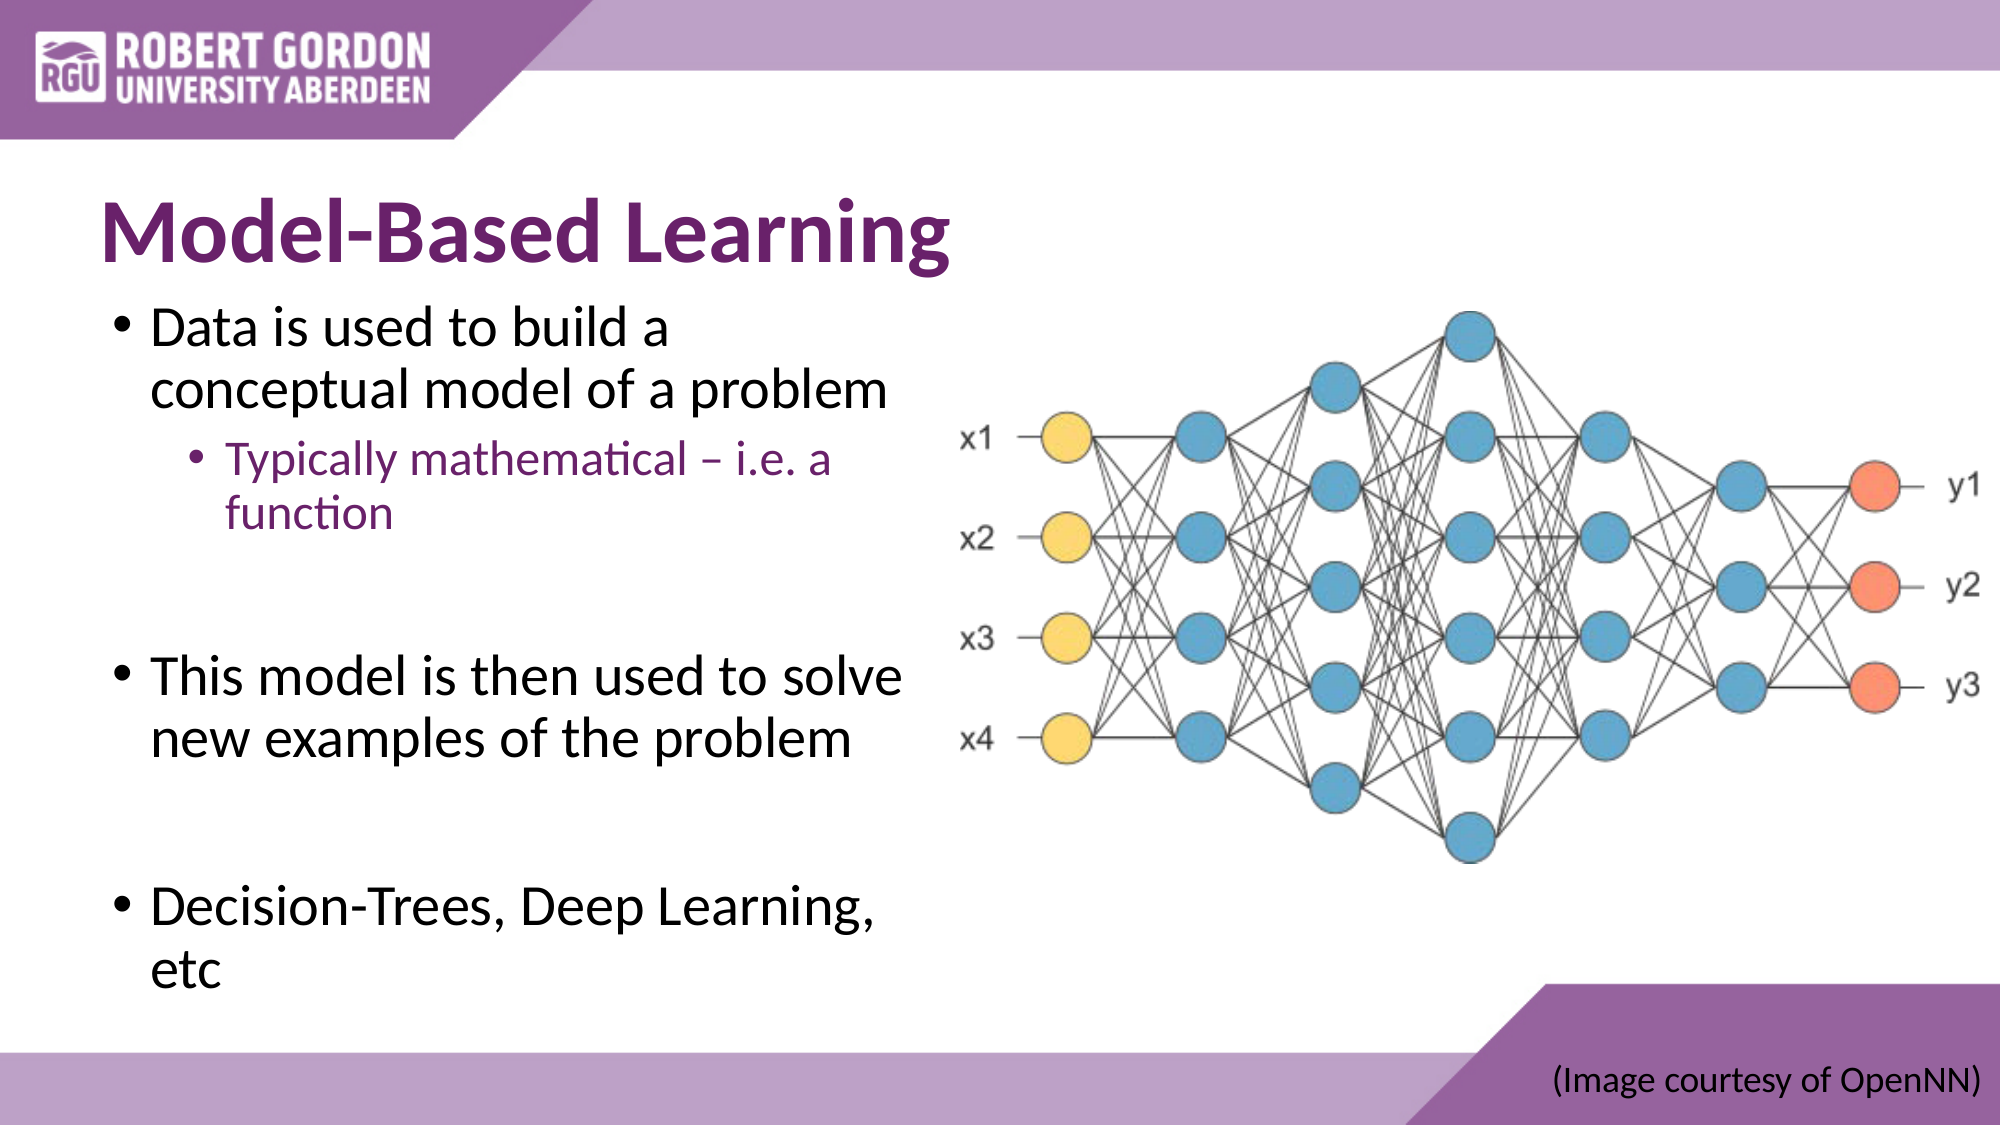

# Model-Based Learning
Data is used to build a conceptual model of a problem
Typically mathematical – i.e. a function

This model is then used to solve new examples of the problem

Decision-Trees, Deep Learning, etc

(Image courtesy of OpenNN)